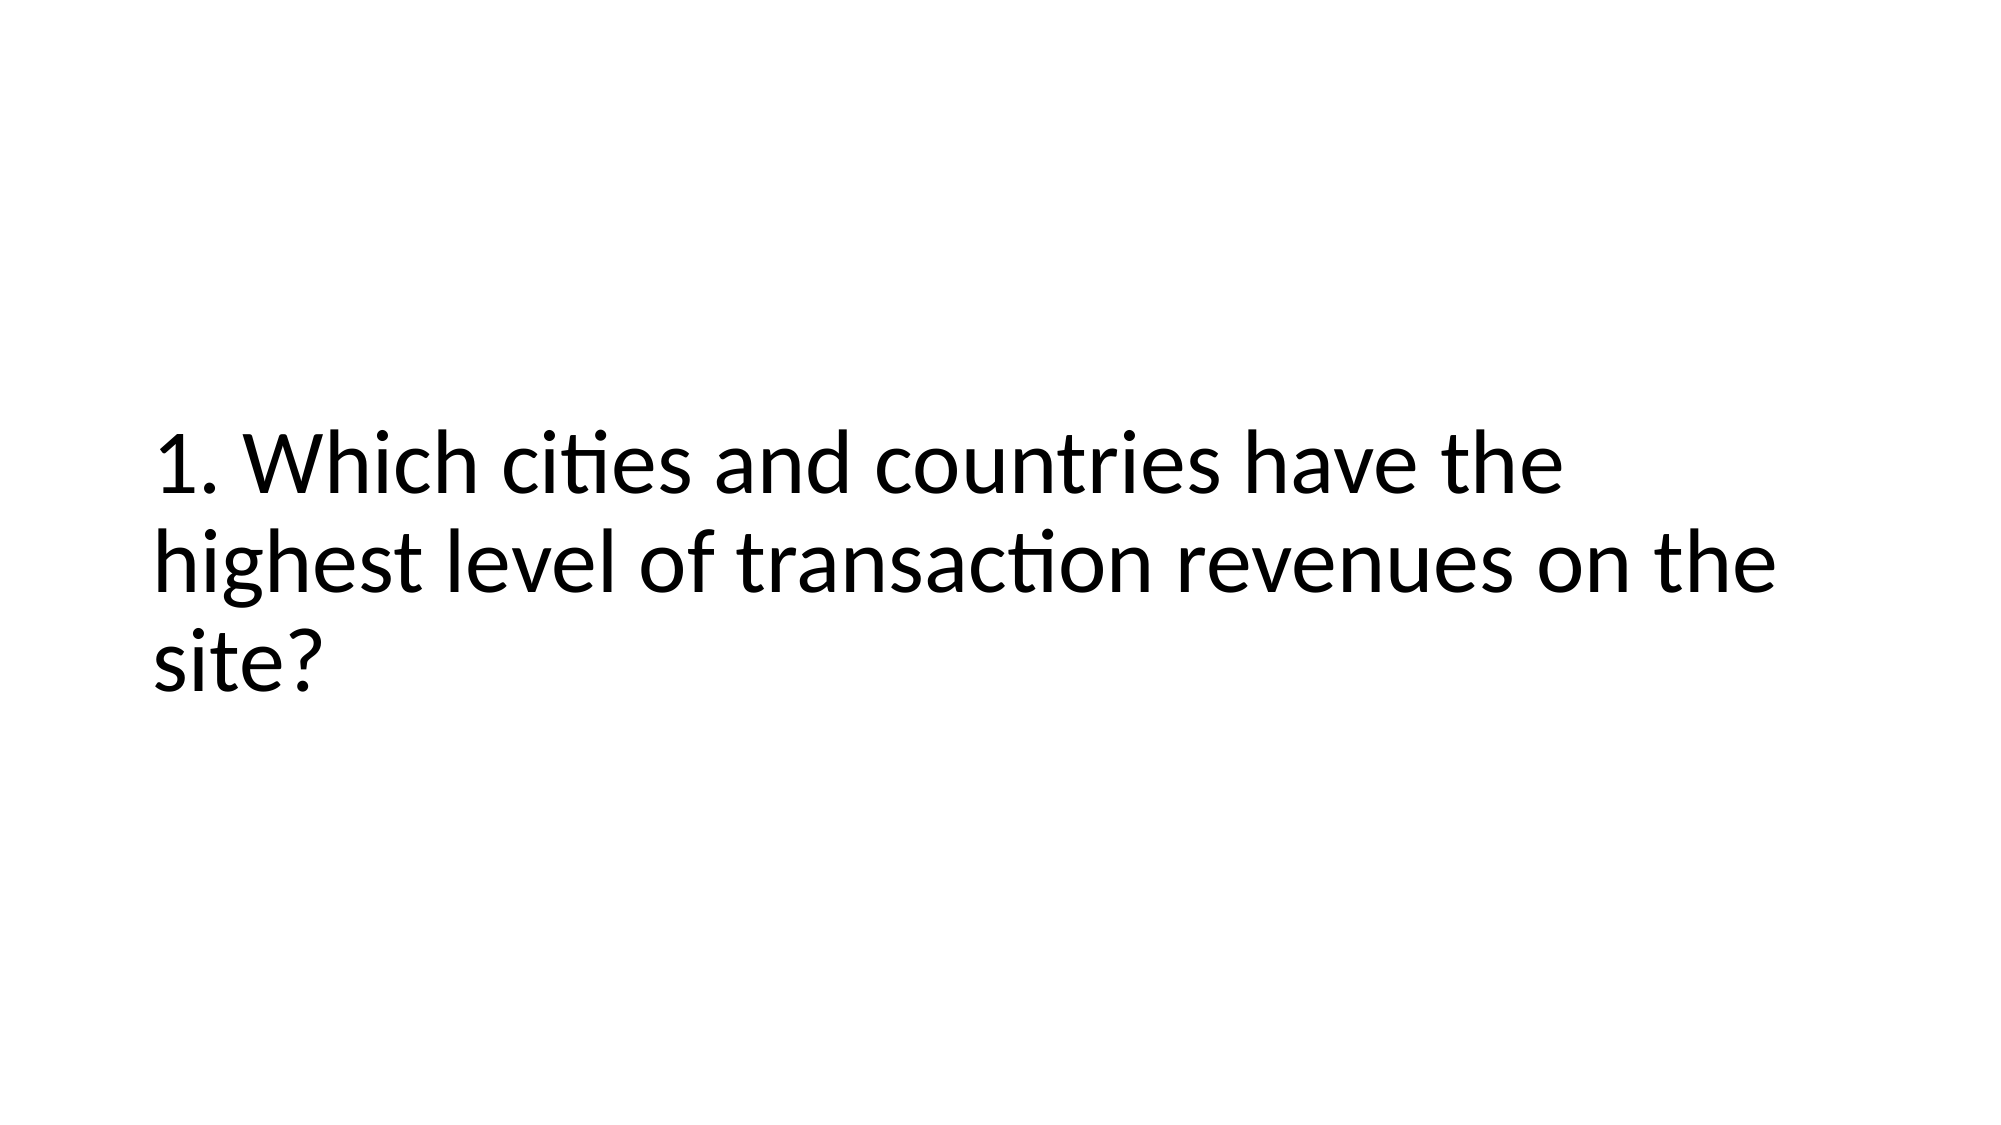

# 1. Which cities and countries have the highest level of transaction revenues on the site?